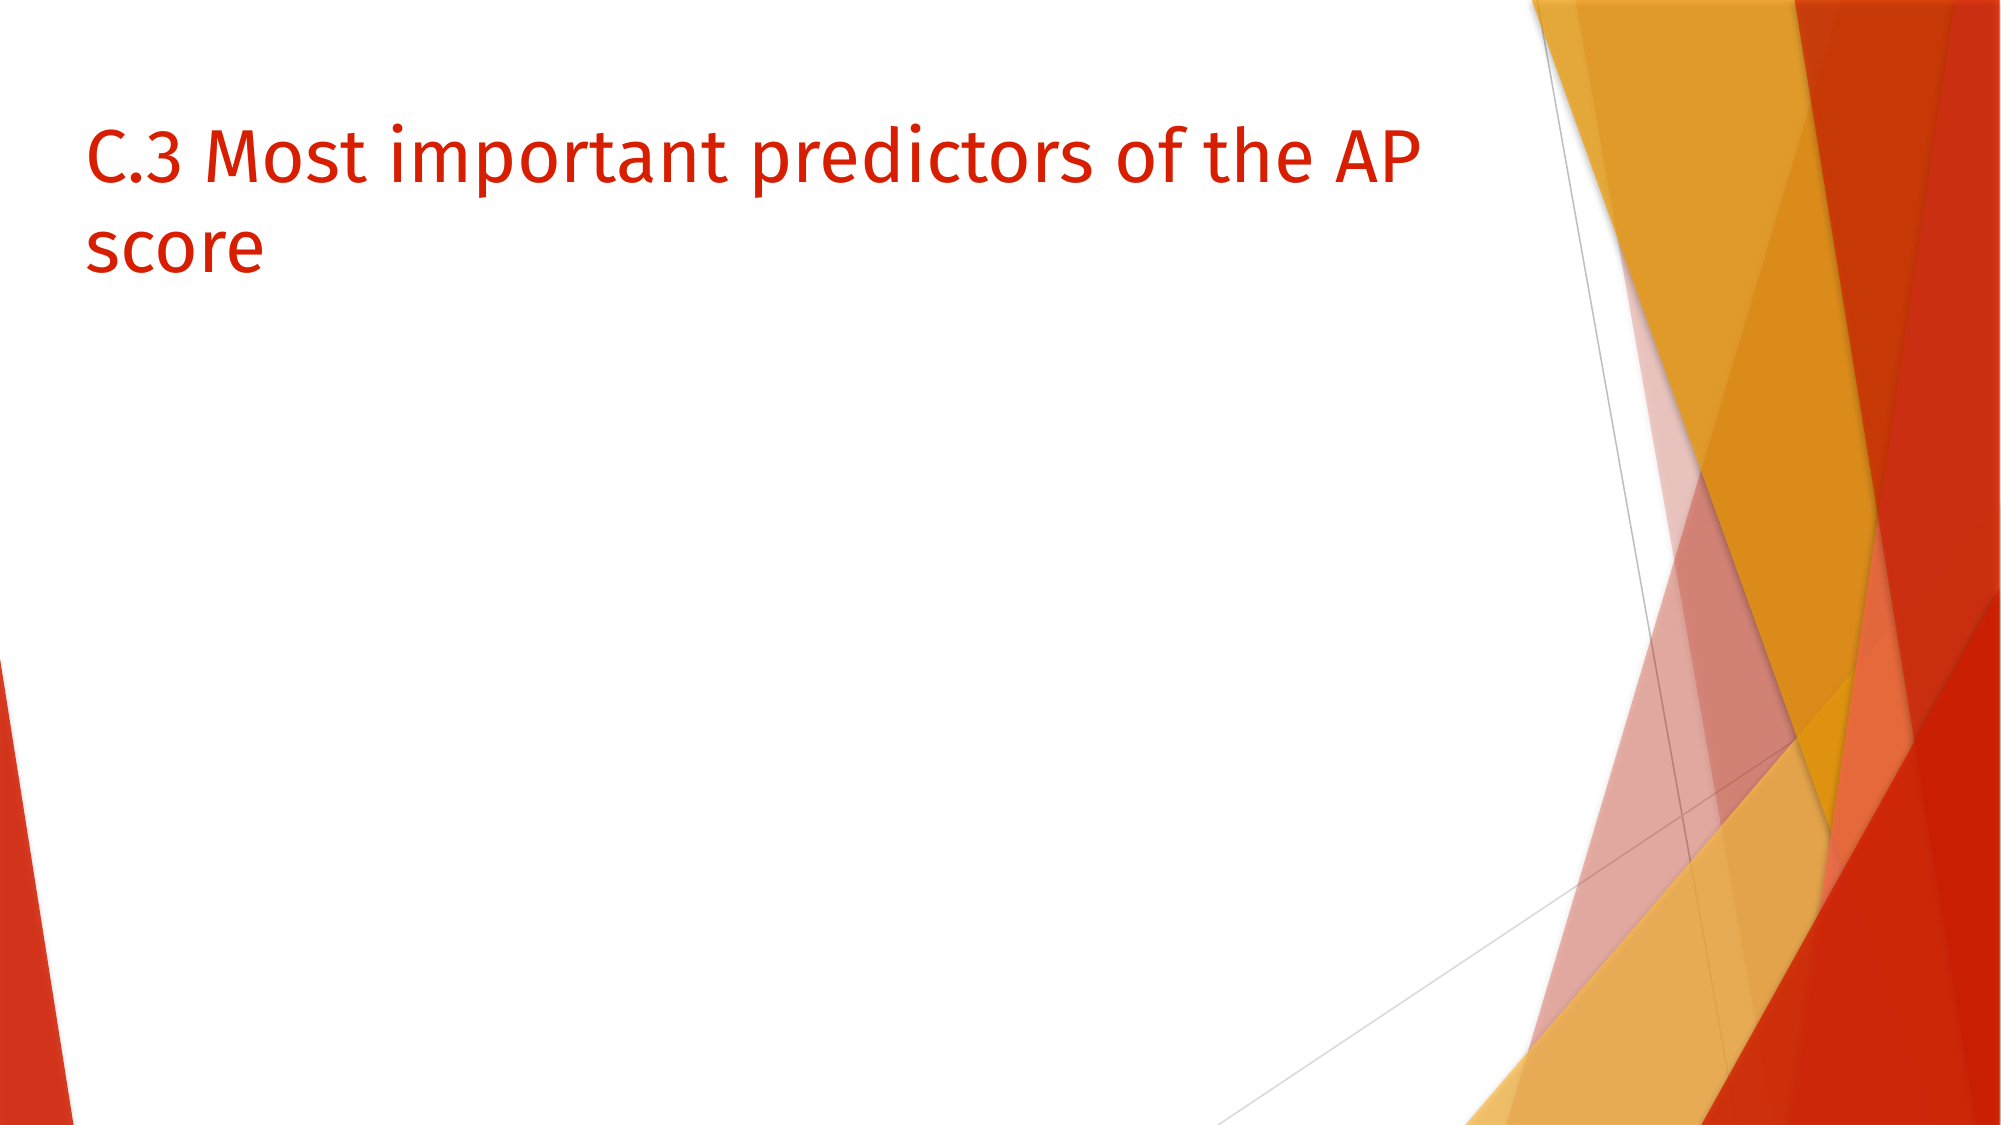

# C.3 Most important predictors of the AP score